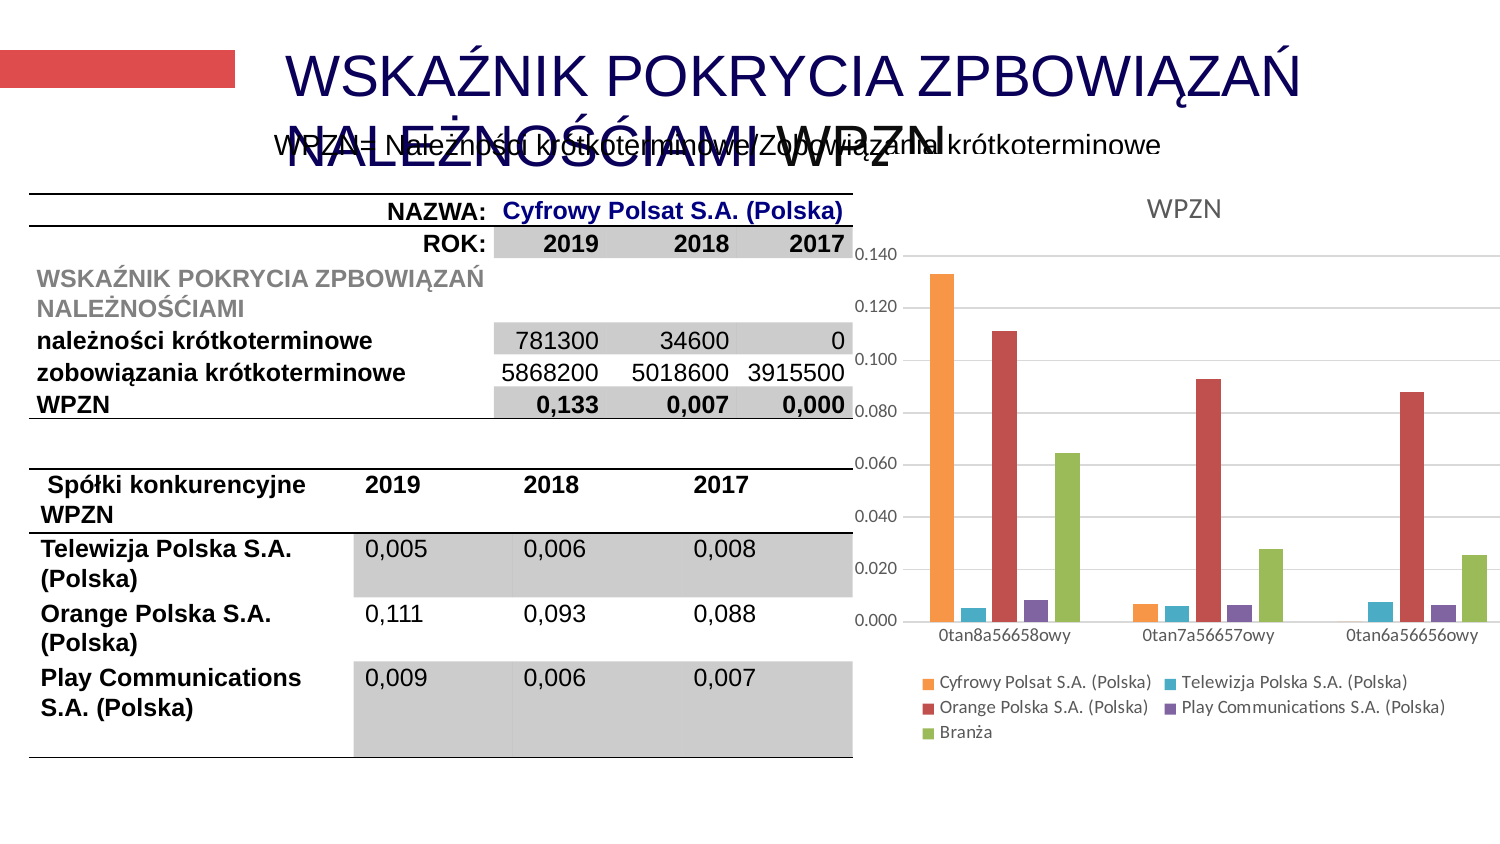

# WSKAŹNIK POKRYCIA ZPBOWIĄZAŃ NALEŻNOŚĆIAMI WPZN
WPZN= Należności krótkoterminowe/Zobowiązania krótkoterminowe

### Chart: WPZN

| Category | Cyfrowy Polsat S.A. (Polska) | Telewizja Polska S.A. (Polska) | Orange Polska S.A. (Polska) | Play Communications S.A. (Polska) | Branża |
|---|---|---|---|---|---|
| 2019 | 0.13314133805937084 | 0.0052078930073297044 | 0.11119257086999022 | 0.008504212322957836 | 0.06451150356491214 |
| 2018 | 0.006894353006814649 | 0.00602129488698446 | 0.09283551967709384 | 0.006306436060062634 | 0.028014400907738896 |
| 2017 | 0.0 | 0.007651334701647953 | 0.08803574383584313 | 0.00657207190088926 | 0.025564787609595088 |
| NAZWA: | Cyfrowy Polsat S.A. (Polska) |  |  |
| --- | --- | --- | --- |
| ROK: | 2019 | 2018 | 2017 |
| WSKAŹNIK POKRYCIA ZPBOWIĄZAŃ NALEŻNOŚĆIAMI |  |  |  |
| należności krótkoterminowe | 781300 | 34600 | 0 |
| zobowiązania krótkoterminowe | 5868200 | 5018600 | 3915500 |
| WPZN | 0,133 | 0,007 | 0,000 |
| Spółki konkurencyjne WPZN | 2019 | 2018 | 2017 |
| --- | --- | --- | --- |
| Telewizja Polska S.A. (Polska) | 0,005 | 0,006 | 0,008 |
| Orange Polska S.A. (Polska) | 0,111 | 0,093 | 0,088 |
| Play Communications S.A. (Polska) | 0,009 | 0,006 | 0,007 |